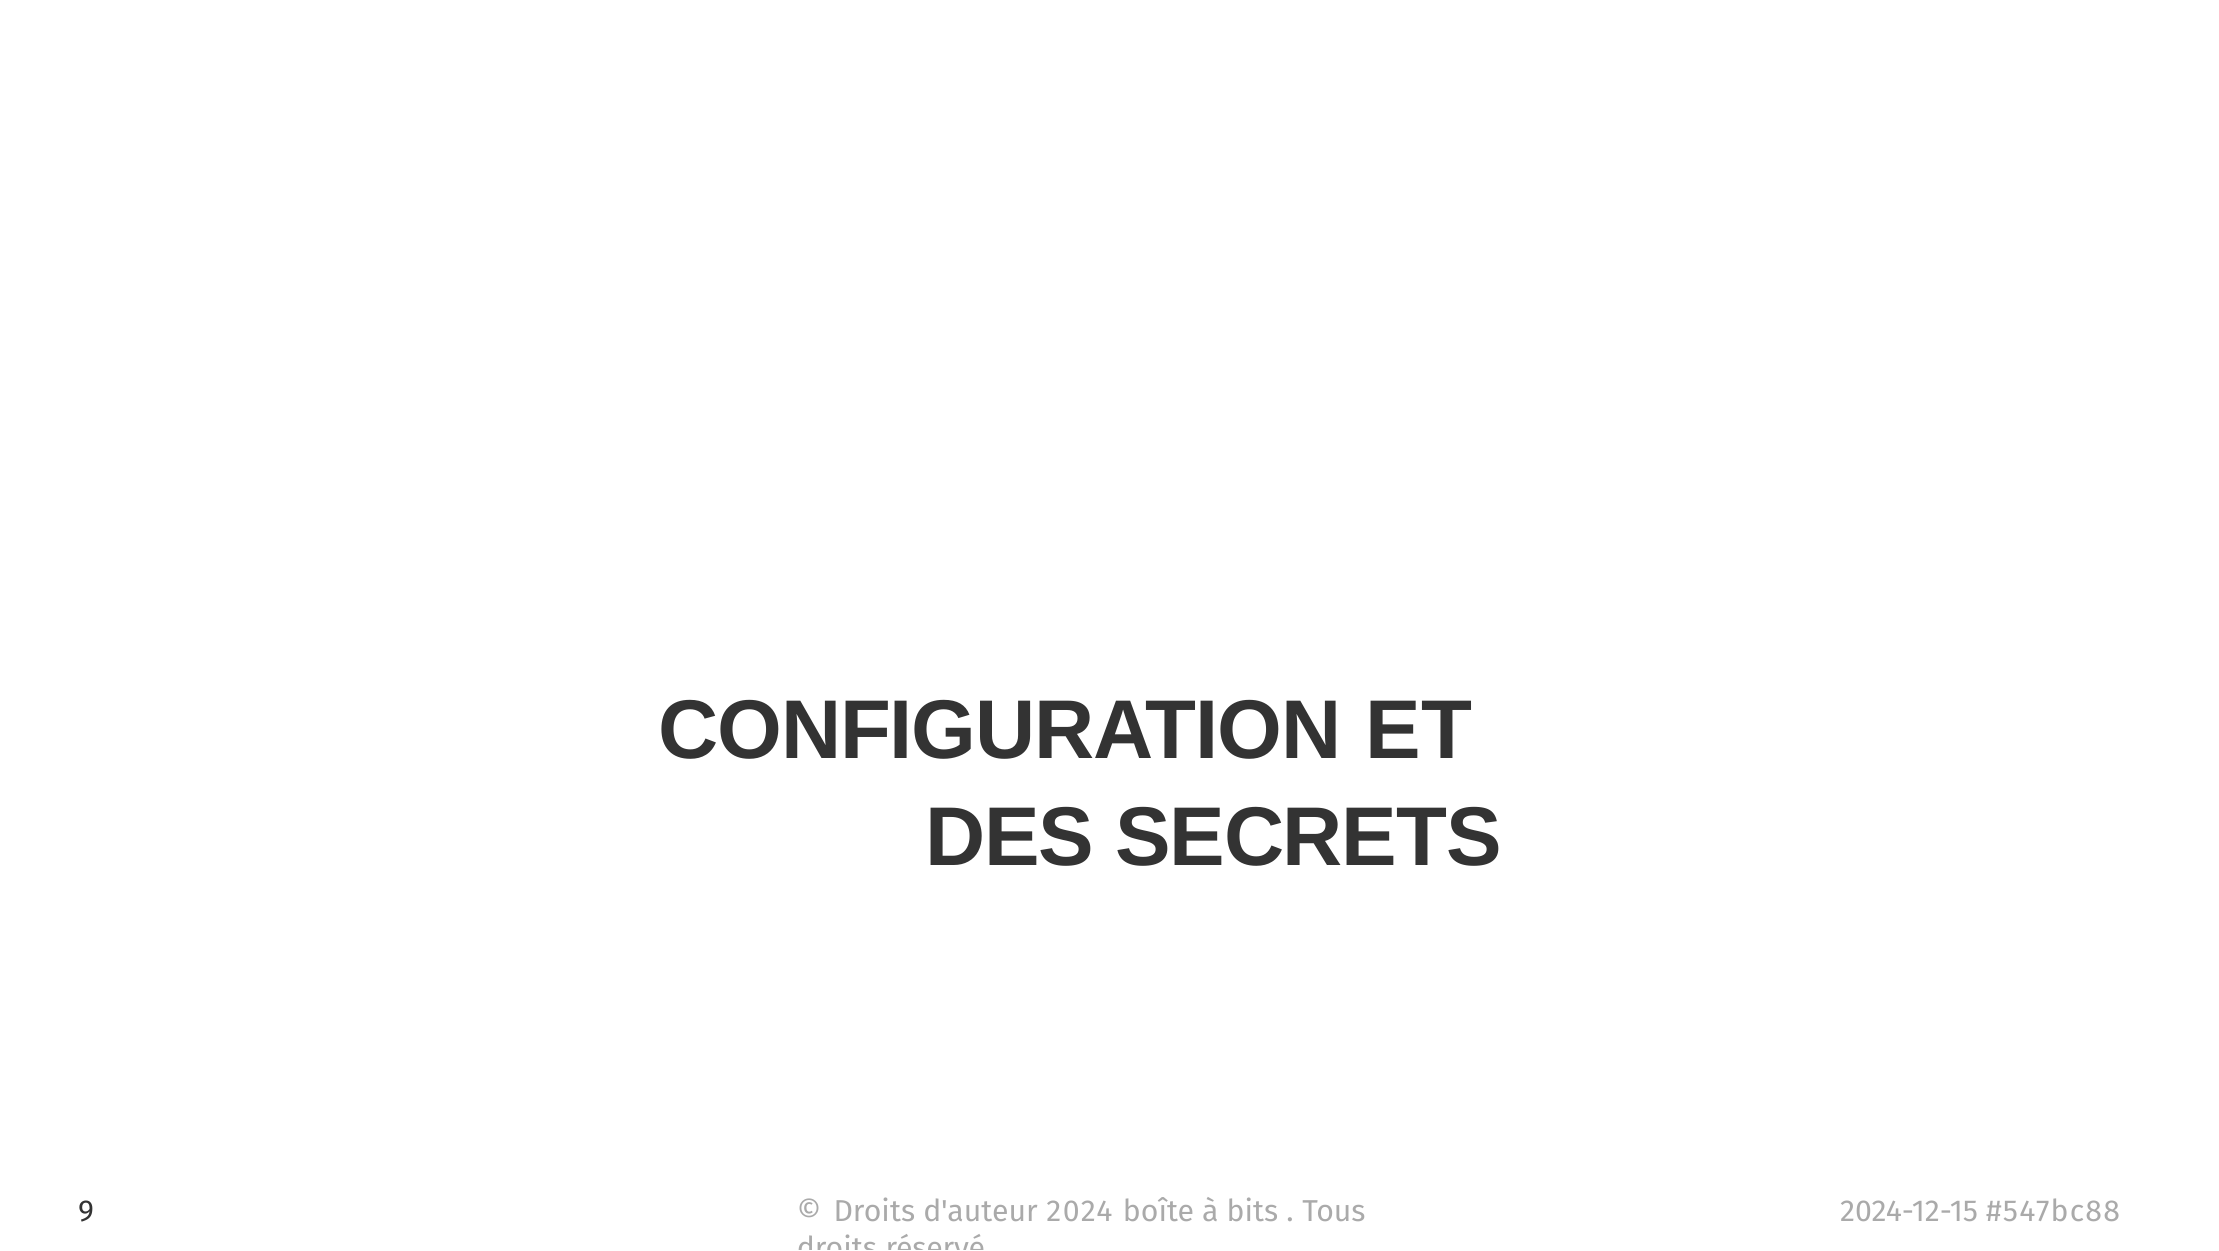

# CONFIGURATION ET DES SECRETS
9
© Droits d'auteur 2024 boîte à bits . Tous droits réservé
2024-12-15 #547bc88